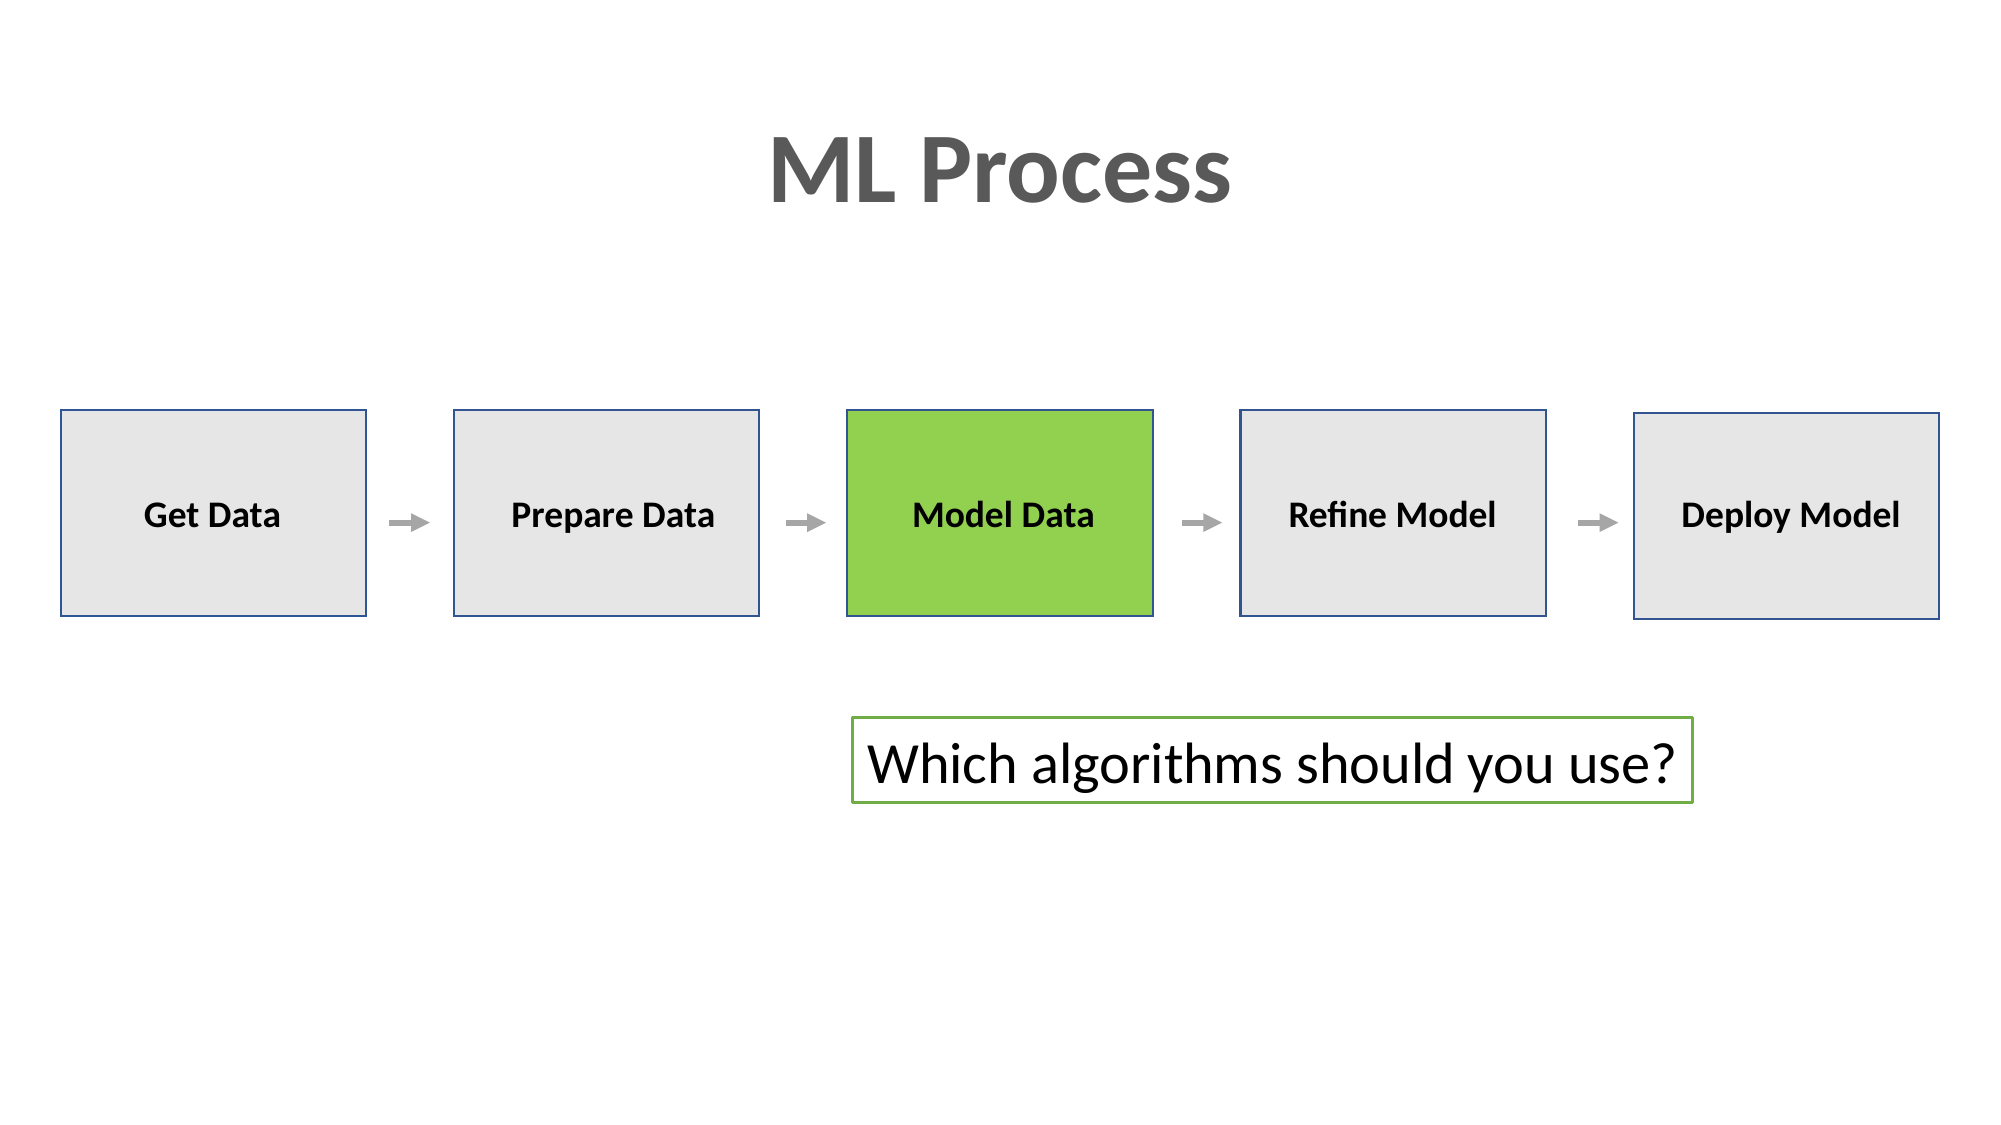

ML Process

Get Data
Prepare Data
Model Data
Refine Model
Deploy Model
Which algorithms should you use?